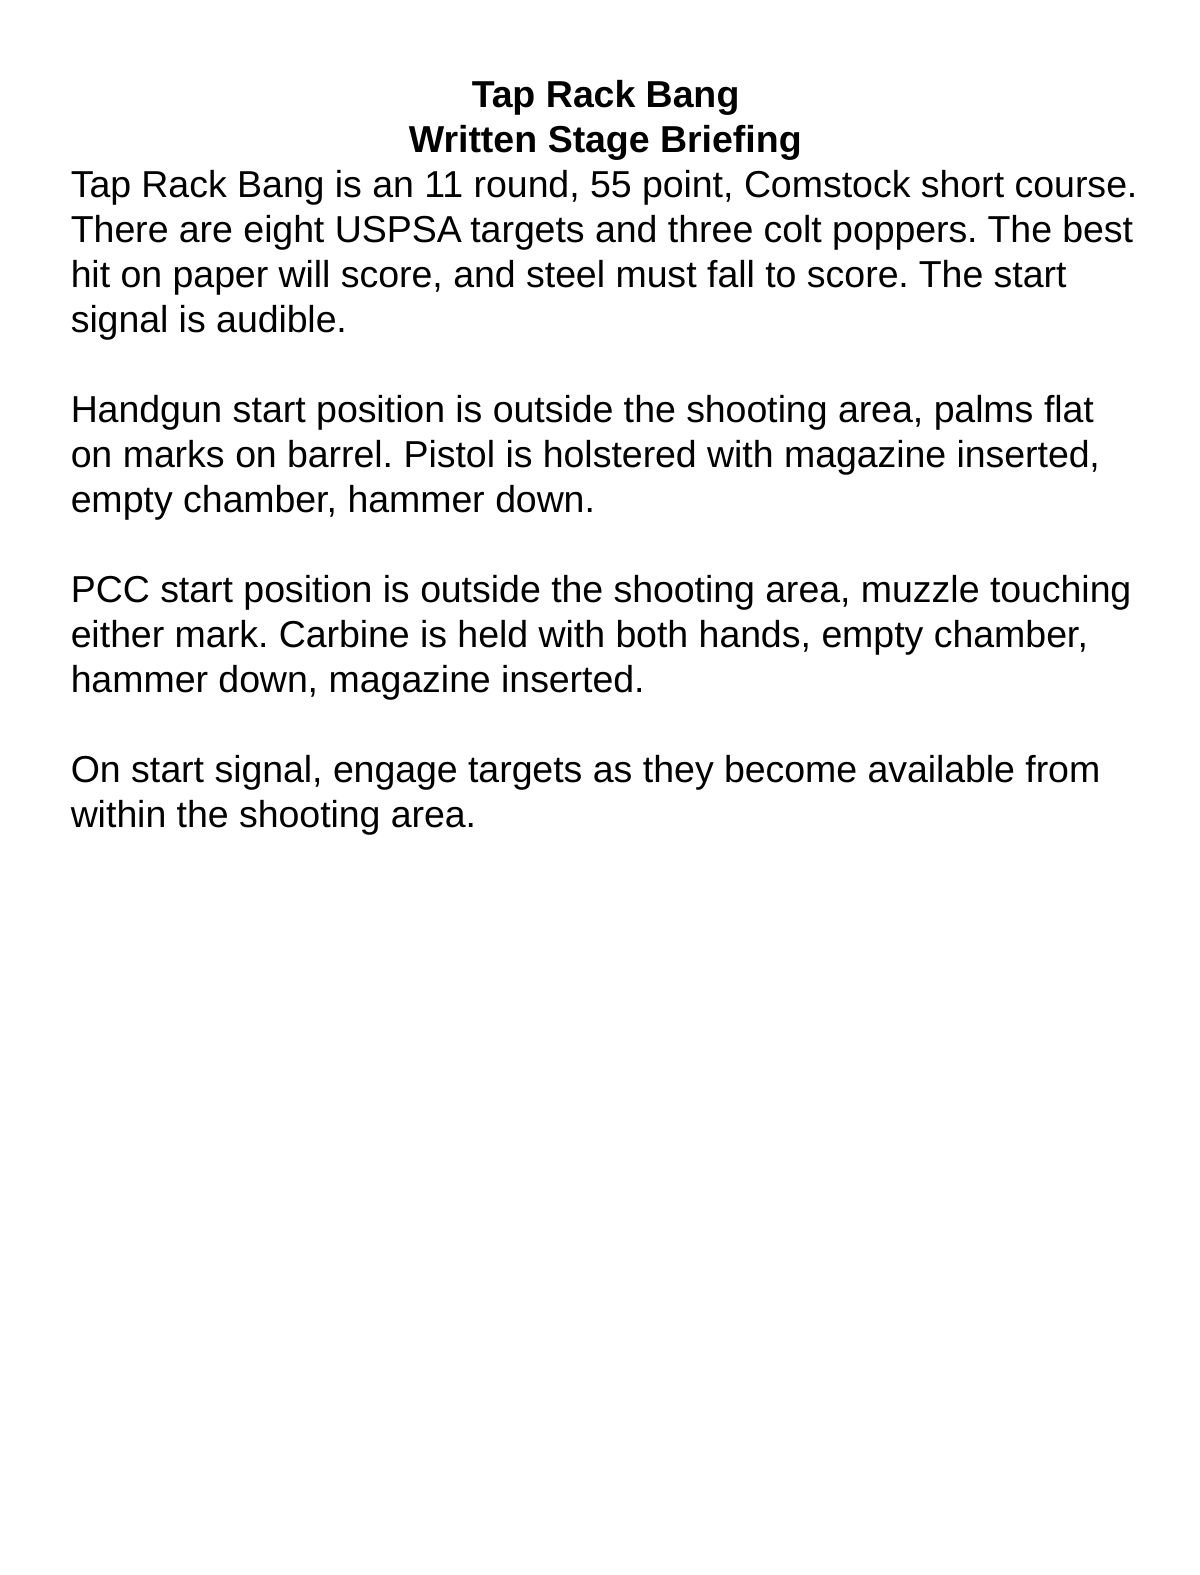

Tap Rack Bang
Written Stage Briefing
Tap Rack Bang is an 11 round, 55 point, Comstock short course. There are eight USPSA targets and three colt poppers. The best hit on paper will score, and steel must fall to score. The start signal is audible.

Handgun start position is outside the shooting area, palms flat on marks on barrel. Pistol is holstered with magazine inserted, empty chamber, hammer down.

PCC start position is outside the shooting area, muzzle touching either mark. Carbine is held with both hands, empty chamber, hammer down, magazine inserted.

On start signal, engage targets as they become available from within the shooting area.